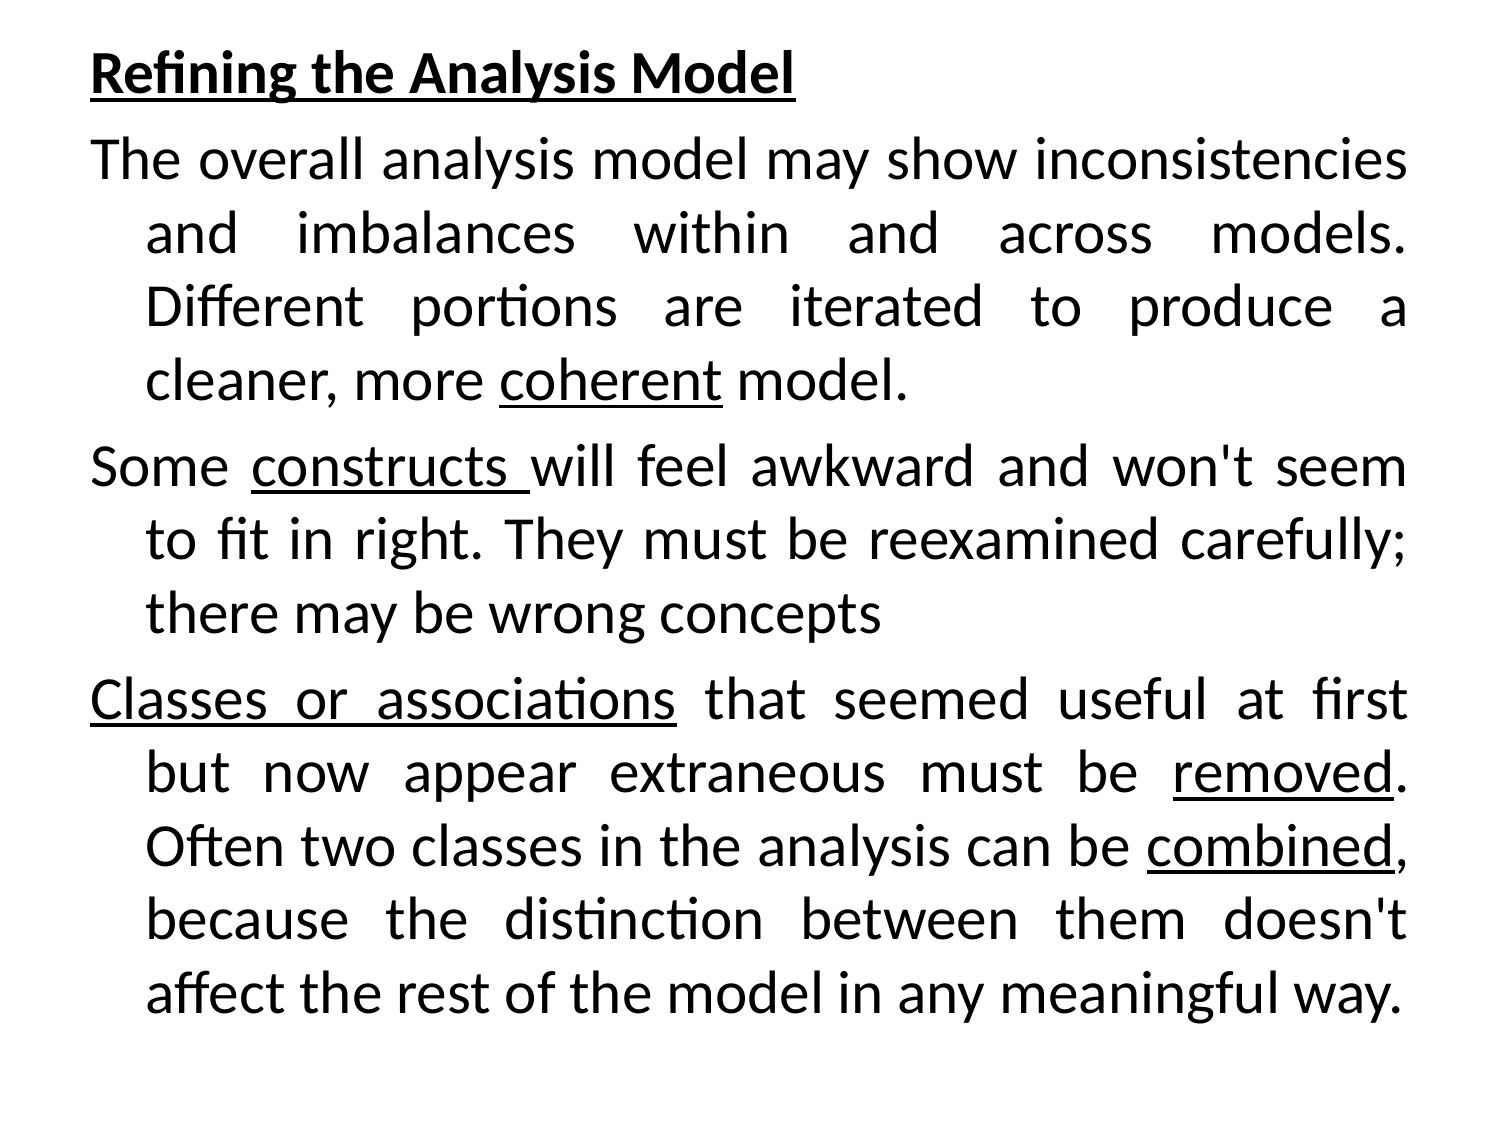

Refining the Analysis Model
The overall analysis model may show inconsistencies and imbalances within and across models. Different portions are iterated to produce a cleaner, more coherent model.
Some constructs will feel awkward and won't seem to fit in right. They must be reexamined carefully; there may be wrong concepts
Classes or associations that seemed useful at first but now appear extraneous must be removed. Often two classes in the analysis can be combined, because the distinction between them doesn't affect the rest of the model in any meaningful way.